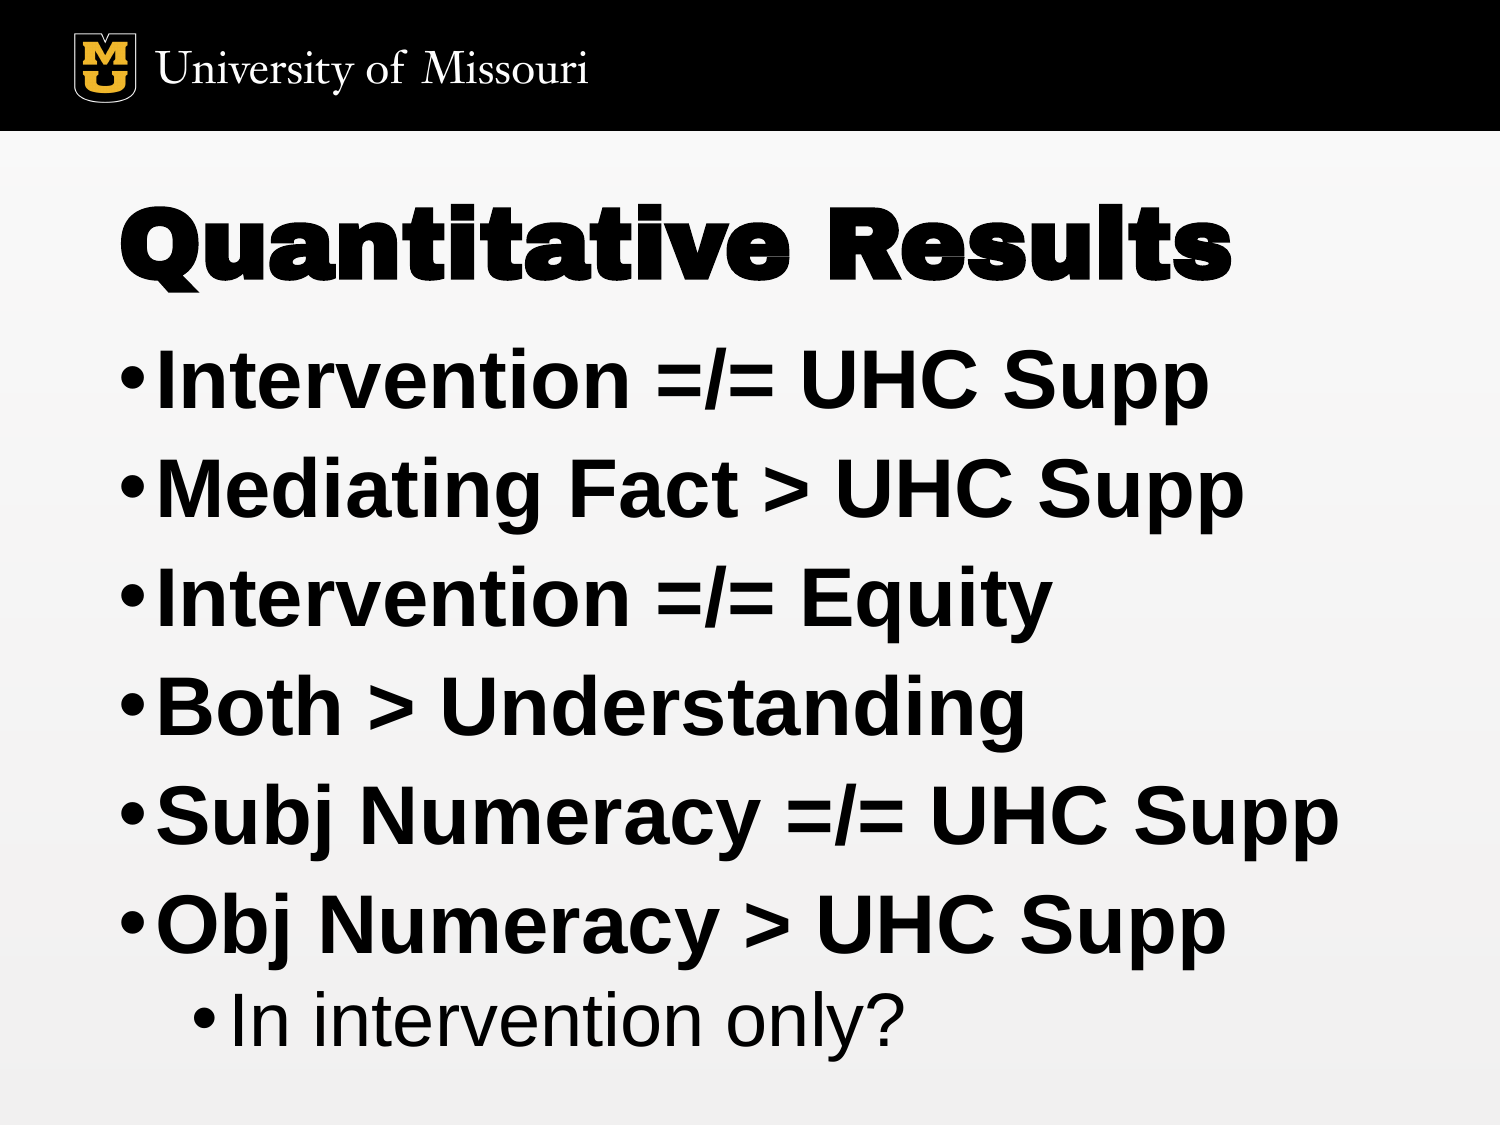

# Quantitative Results
Intervention =/= UHC Supp
Mediating Fact > UHC Supp
Intervention =/= Equity
Both > Understanding
Subj Numeracy =/= UHC Supp
Obj Numeracy > UHC Supp
In intervention only?